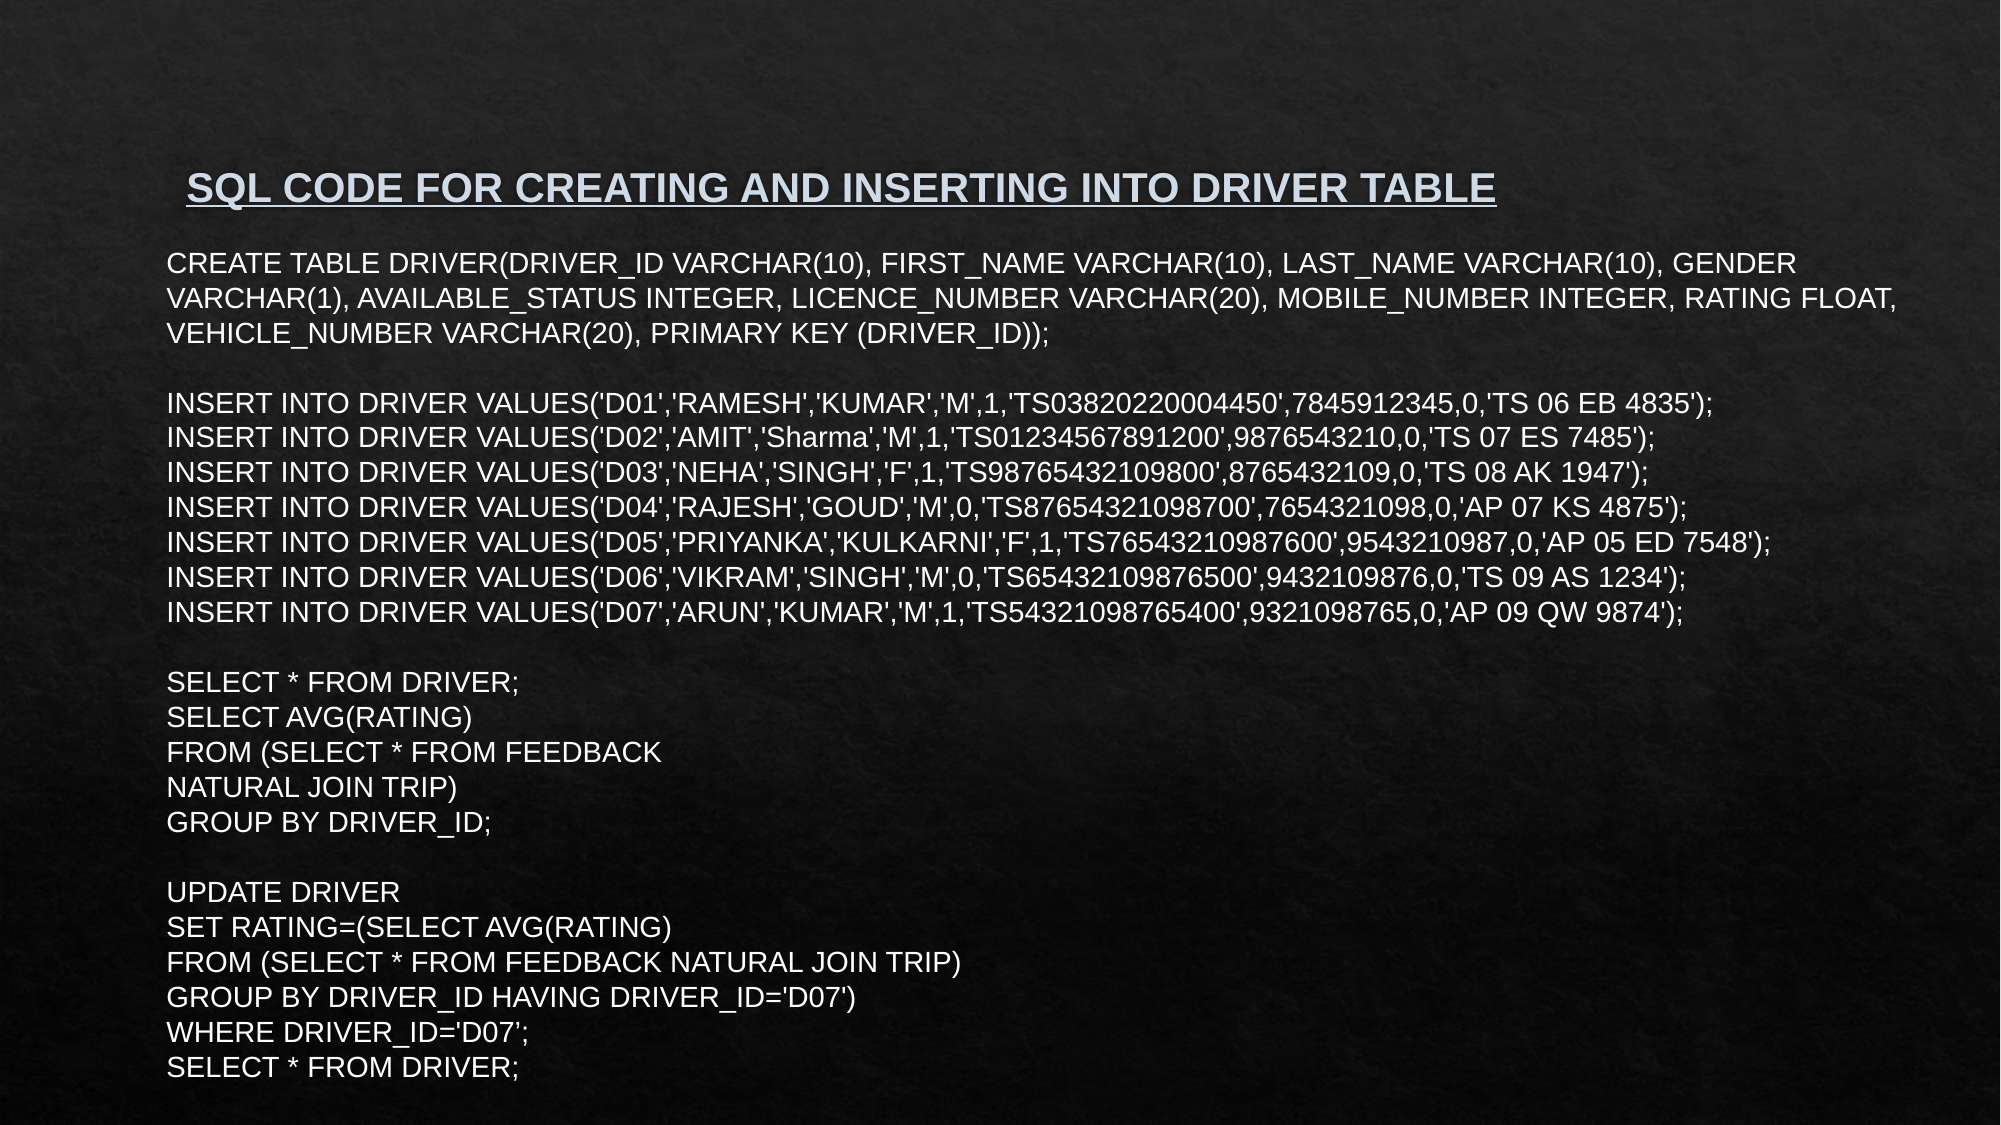

# SQL CODE FOR CREATING AND INSERTING INTO DRIVER TABLE
CREATE TABLE DRIVER(DRIVER_ID VARCHAR(10), FIRST_NAME VARCHAR(10), LAST_NAME VARCHAR(10), GENDER VARCHAR(1), AVAILABLE_STATUS INTEGER, LICENCE_NUMBER VARCHAR(20), MOBILE_NUMBER INTEGER, RATING FLOAT, VEHICLE_NUMBER VARCHAR(20), PRIMARY KEY (DRIVER_ID));

INSERT INTO DRIVER VALUES('D01','RAMESH','KUMAR','M',1,'TS03820220004450',7845912345,0,'TS 06 EB 4835');
INSERT INTO DRIVER VALUES('D02','AMIT','Sharma','M',1,'TS01234567891200',9876543210,0,'TS 07 ES 7485');
INSERT INTO DRIVER VALUES('D03','NEHA','SINGH','F',1,'TS98765432109800',8765432109,0,'TS 08 AK 1947');
INSERT INTO DRIVER VALUES('D04','RAJESH','GOUD','M',0,'TS87654321098700',7654321098,0,'AP 07 KS 4875');
INSERT INTO DRIVER VALUES('D05','PRIYANKA','KULKARNI','F',1,'TS76543210987600',9543210987,0,'AP 05 ED 7548');
INSERT INTO DRIVER VALUES('D06','VIKRAM','SINGH','M',0,'TS65432109876500',9432109876,0,'TS 09 AS 1234');
INSERT INTO DRIVER VALUES('D07','ARUN','KUMAR','M',1,'TS54321098765400',9321098765,0,'AP 09 QW 9874');

SELECT * FROM DRIVER;
SELECT AVG(RATING)
FROM (SELECT * FROM FEEDBACK
NATURAL JOIN TRIP)
GROUP BY DRIVER_ID;

UPDATE DRIVER
SET RATING=(SELECT AVG(RATING)
FROM (SELECT * FROM FEEDBACK NATURAL JOIN TRIP)
GROUP BY DRIVER_ID HAVING DRIVER_ID='D07')
WHERE DRIVER_ID='D07’;
SELECT * FROM DRIVER;